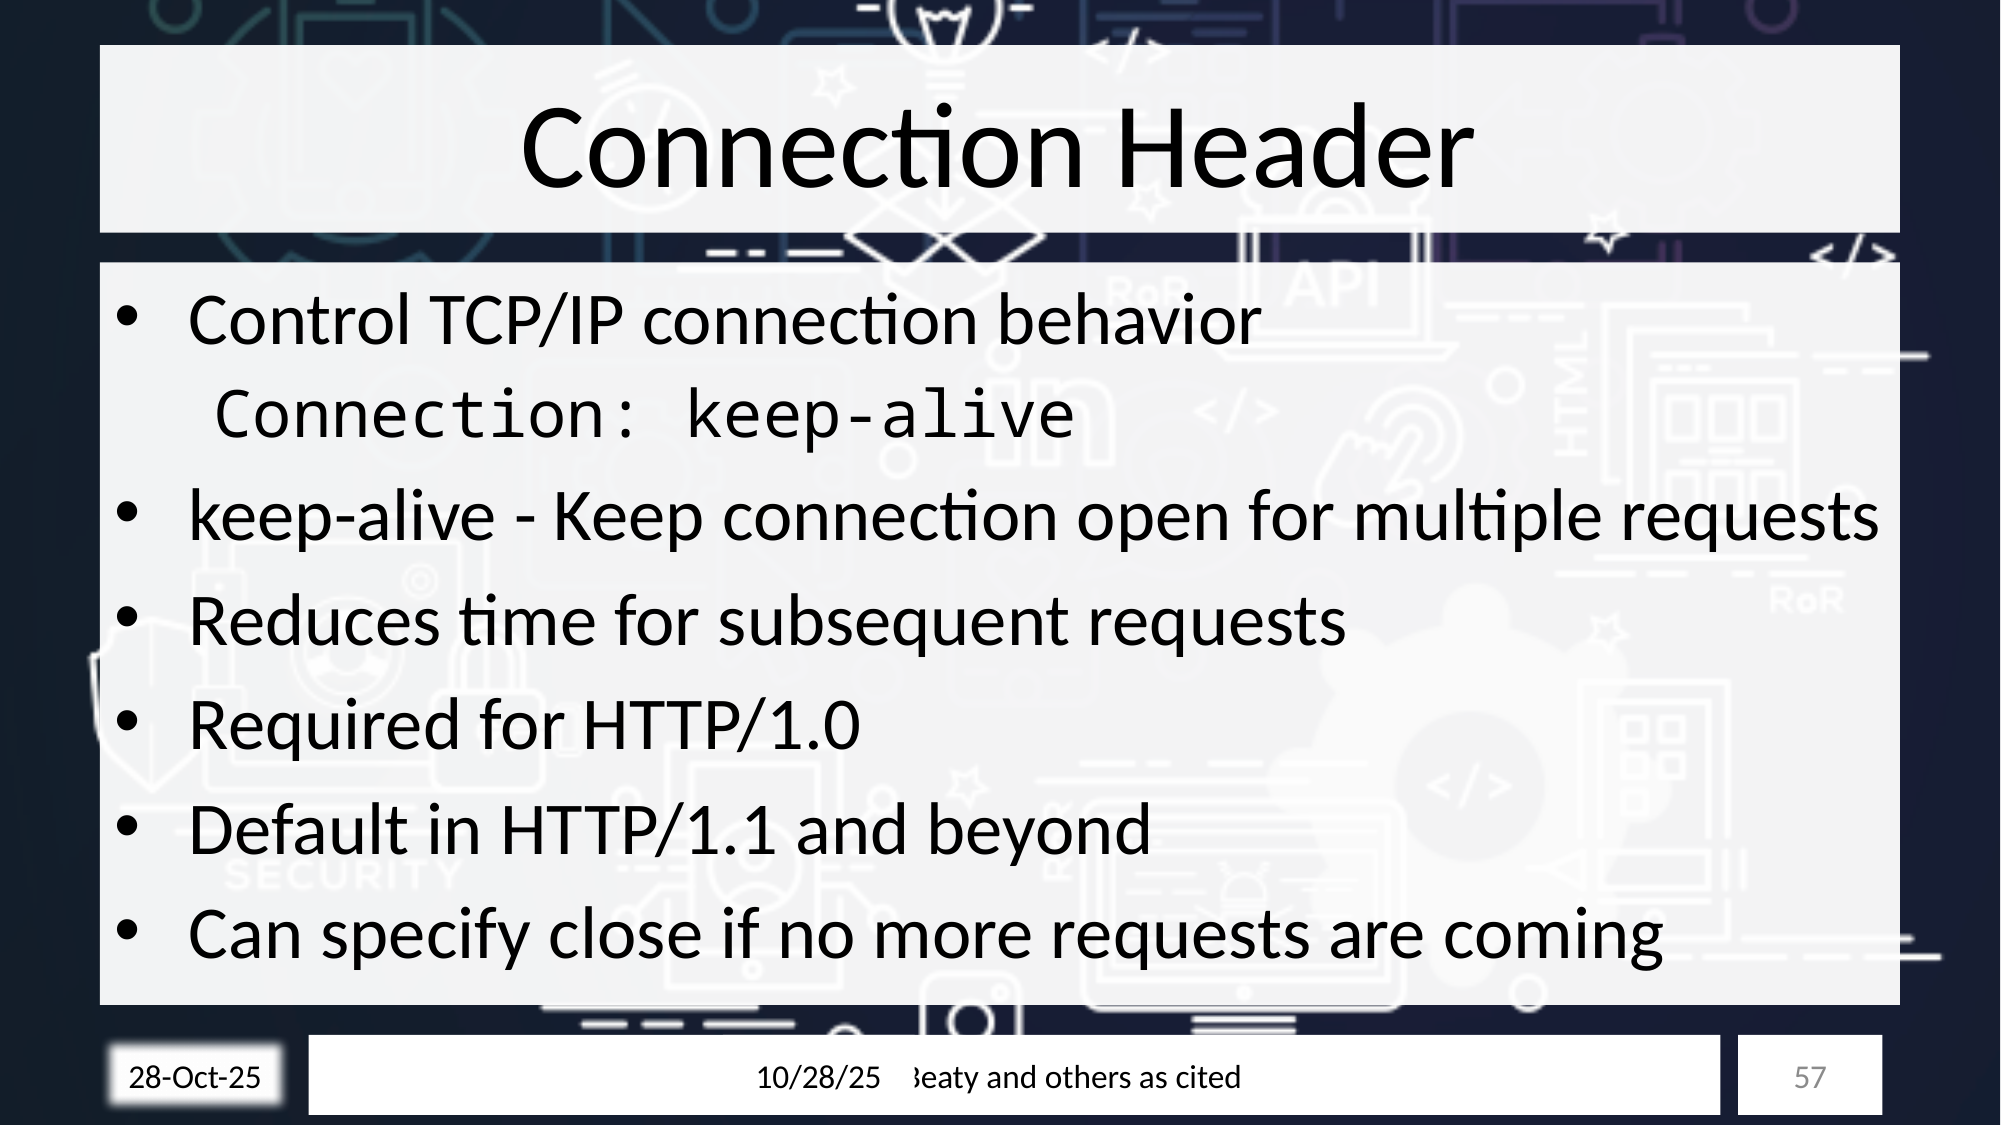

# Connection Header
Control TCP/IP connection behavior
Connection: keep-alive
keep-alive - Keep connection open for multiple requests
Reduces time for subsequent requests
Required for HTTP/1.0
Default in HTTP/1.1 and beyond
Can specify close if no more requests are coming

© Steve Beaty and others as cited
57
10/28/25